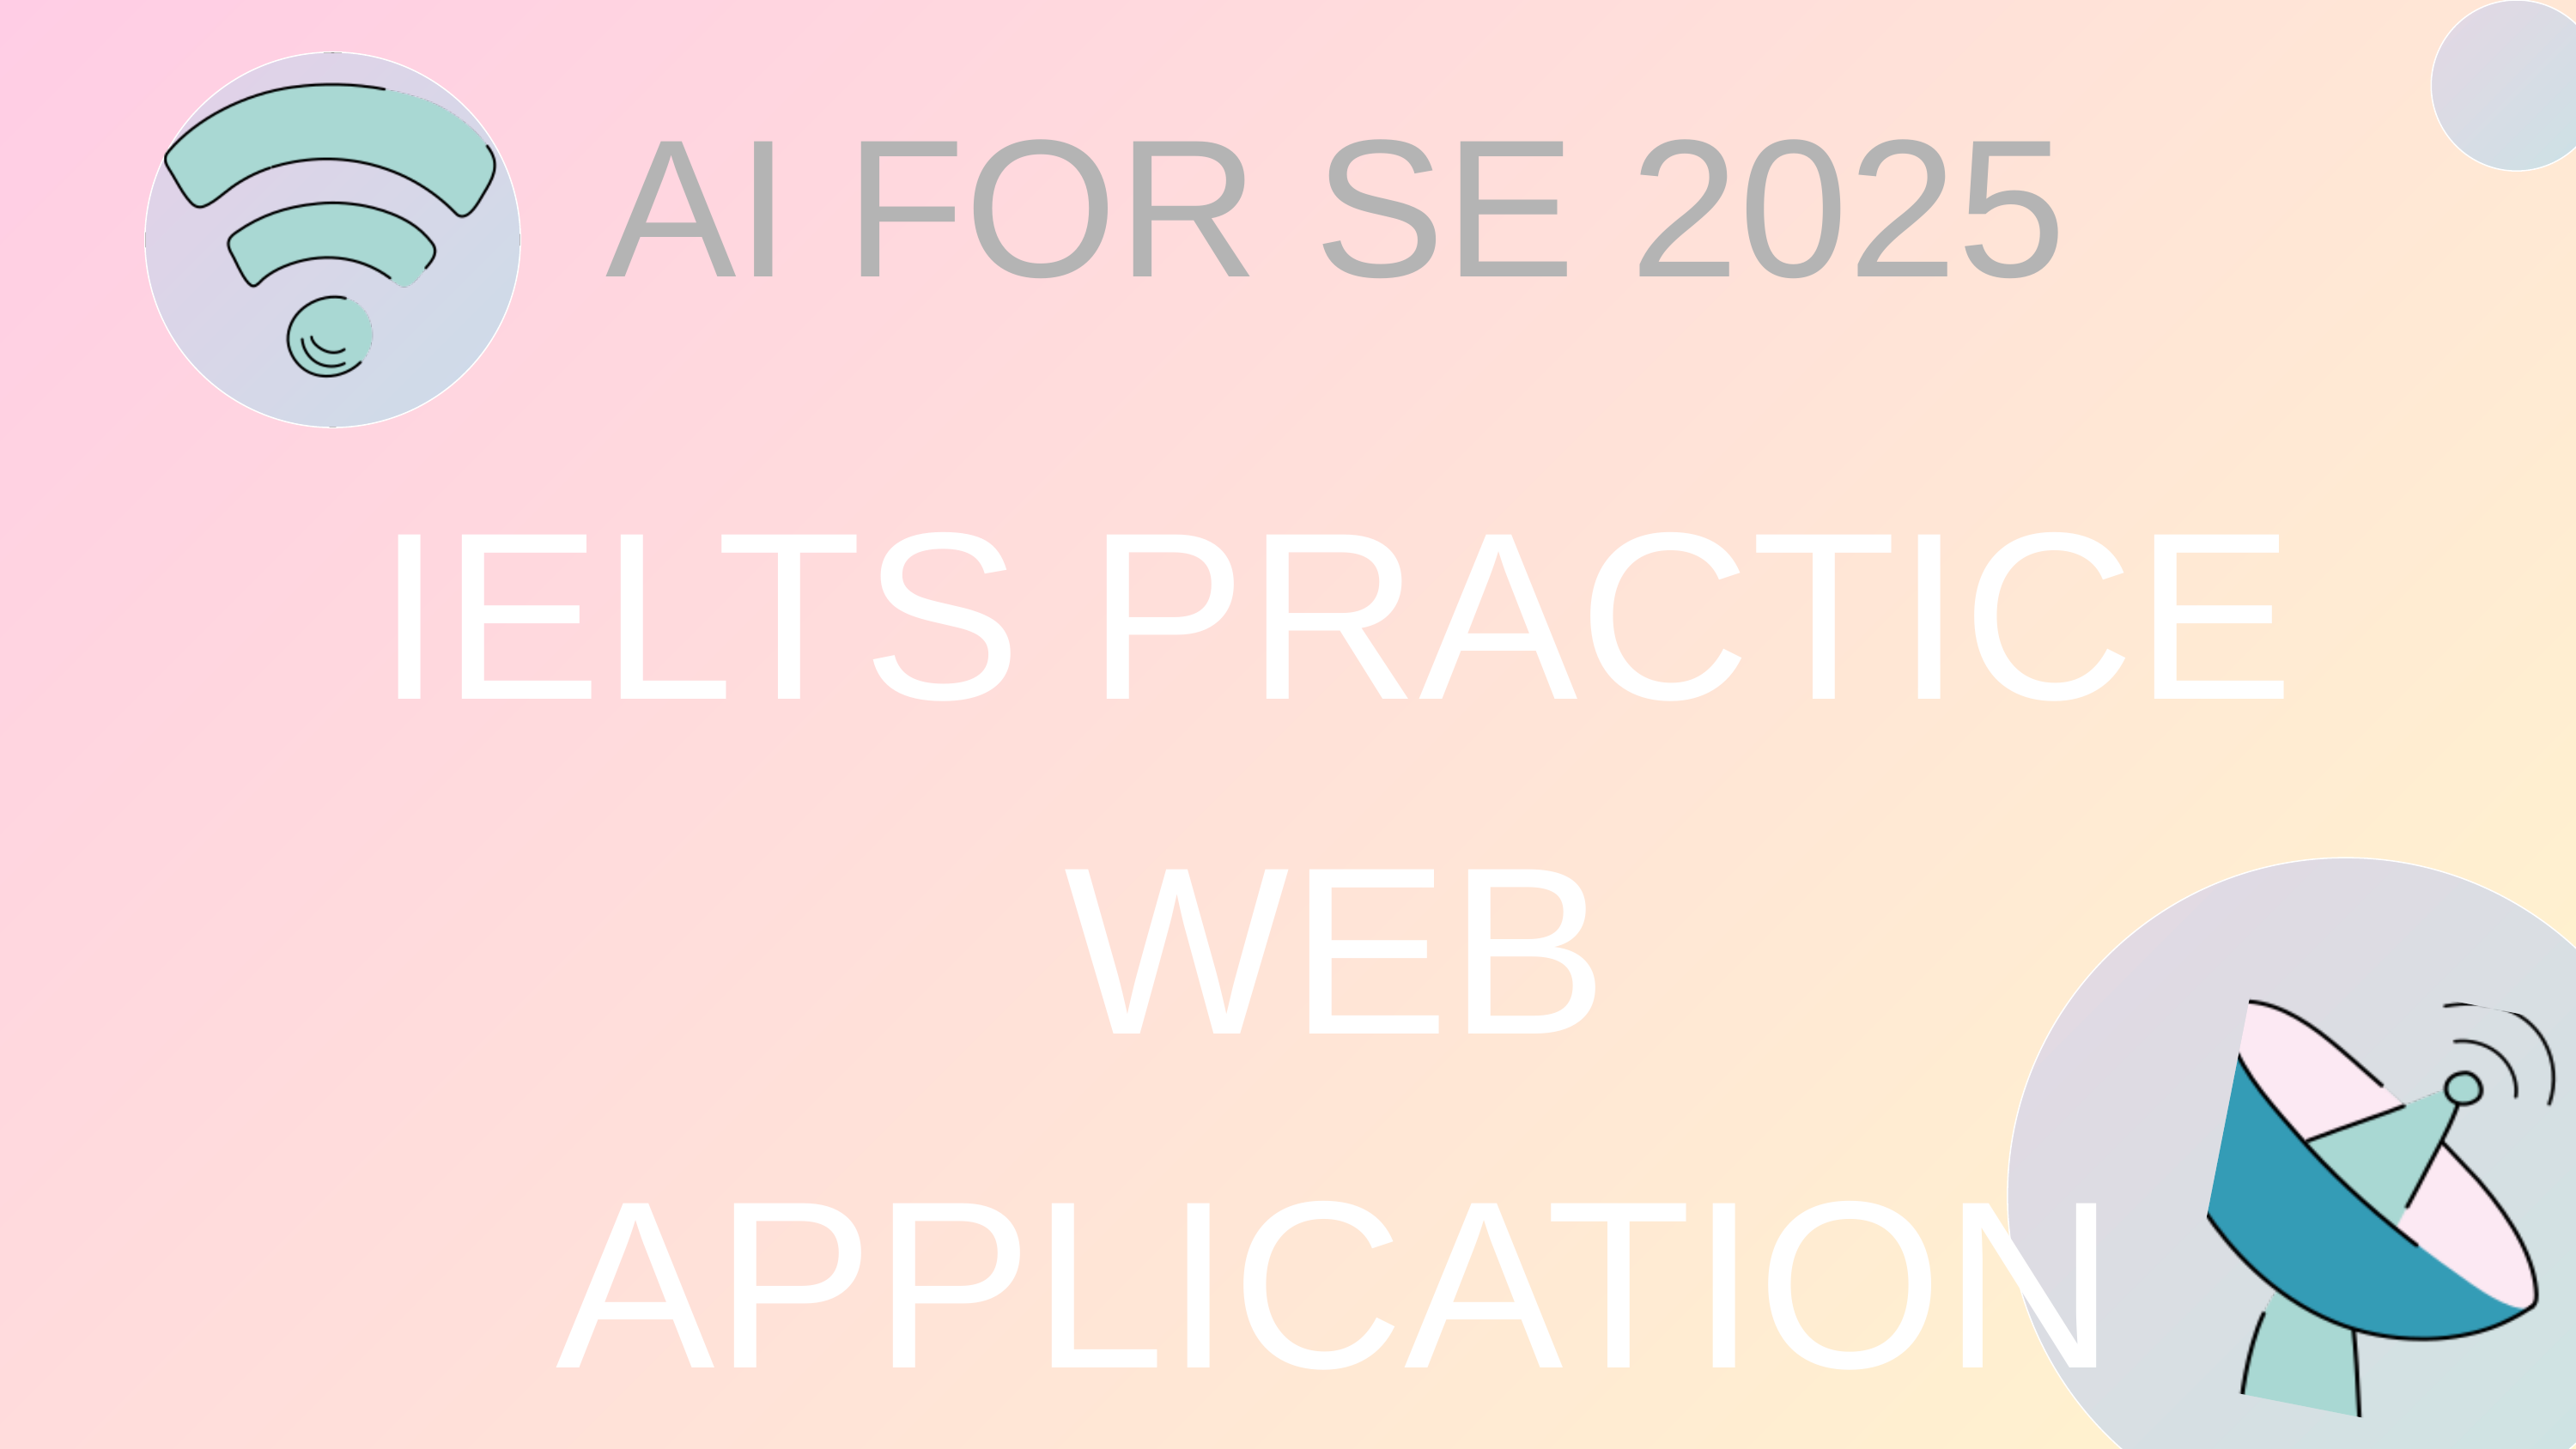

AI FOR SE 2025

IELTS PRACTICE WEB APPLICATION